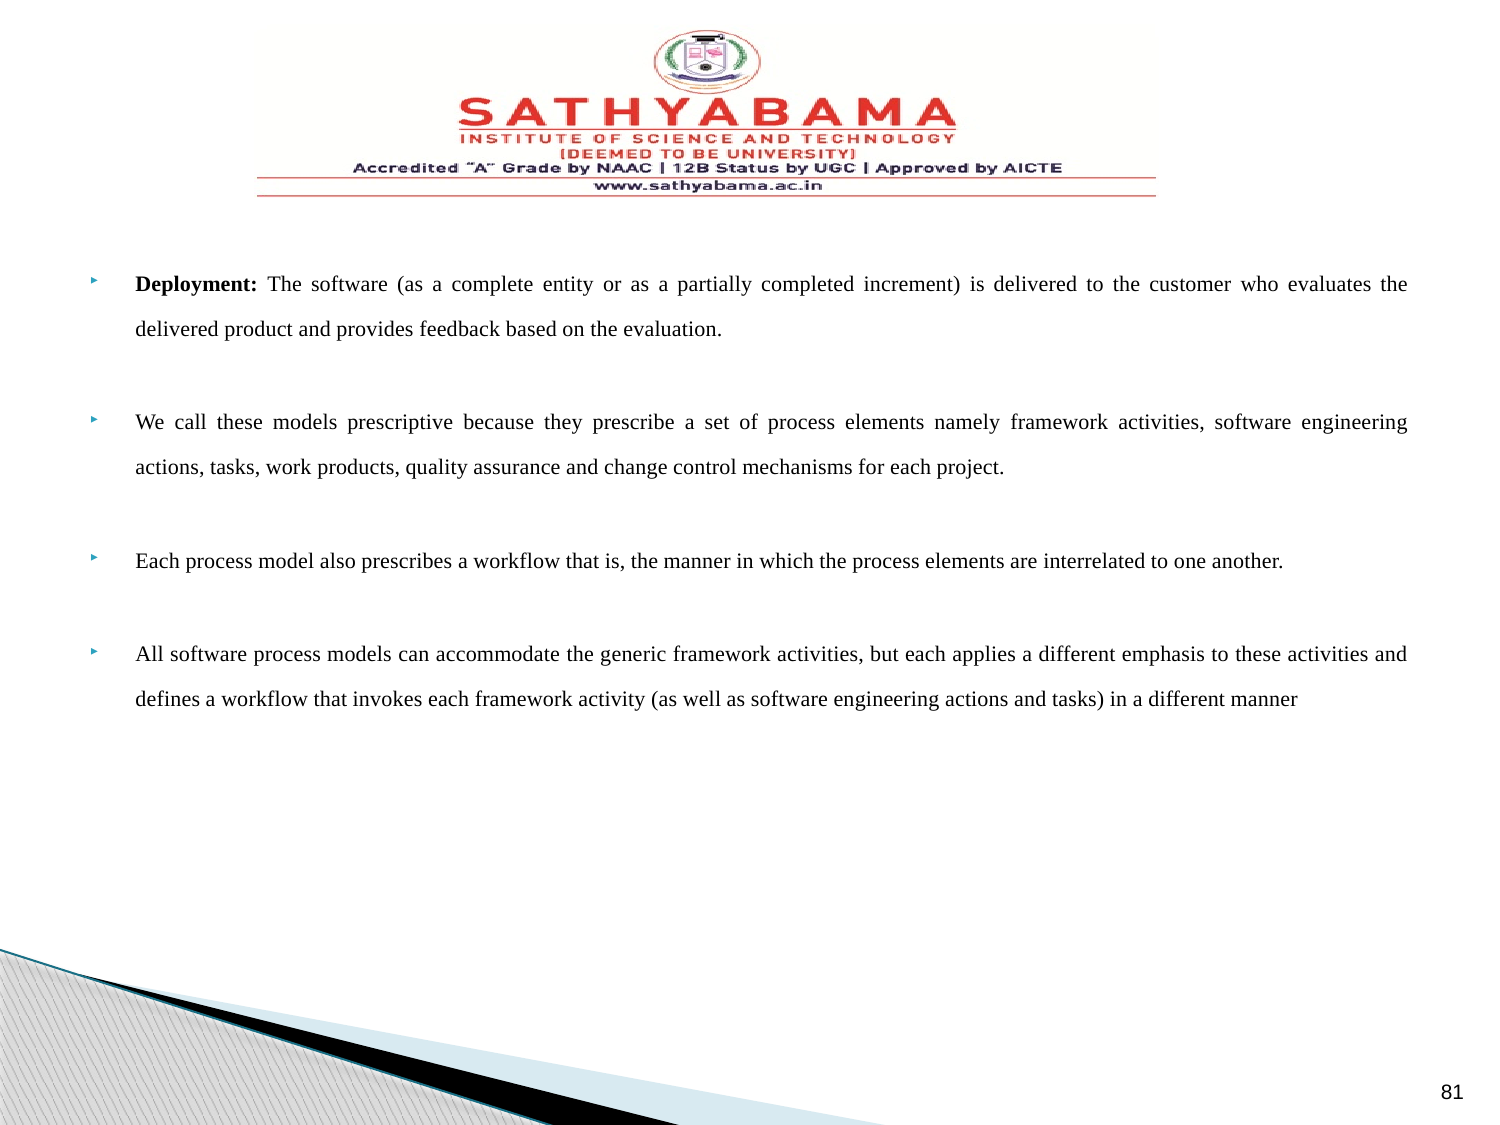

Deployment: The software (as a complete entity or as a partially completed increment) is delivered to the customer who evaluates the delivered product and provides feedback based on the evaluation.

We call these models prescriptive because they prescribe a set of process elements namely framework activities, software engineering actions, tasks, work products, quality assurance and change control mechanisms for each project.

Each process model also prescribes a workflow that is, the manner in which the process elements are interrelated to one another.

All software process models can accommodate the generic framework activities, but each applies a different emphasis to these activities and defines a workflow that invokes each framework activity (as well as software engineering actions and tasks) in a different manner

81